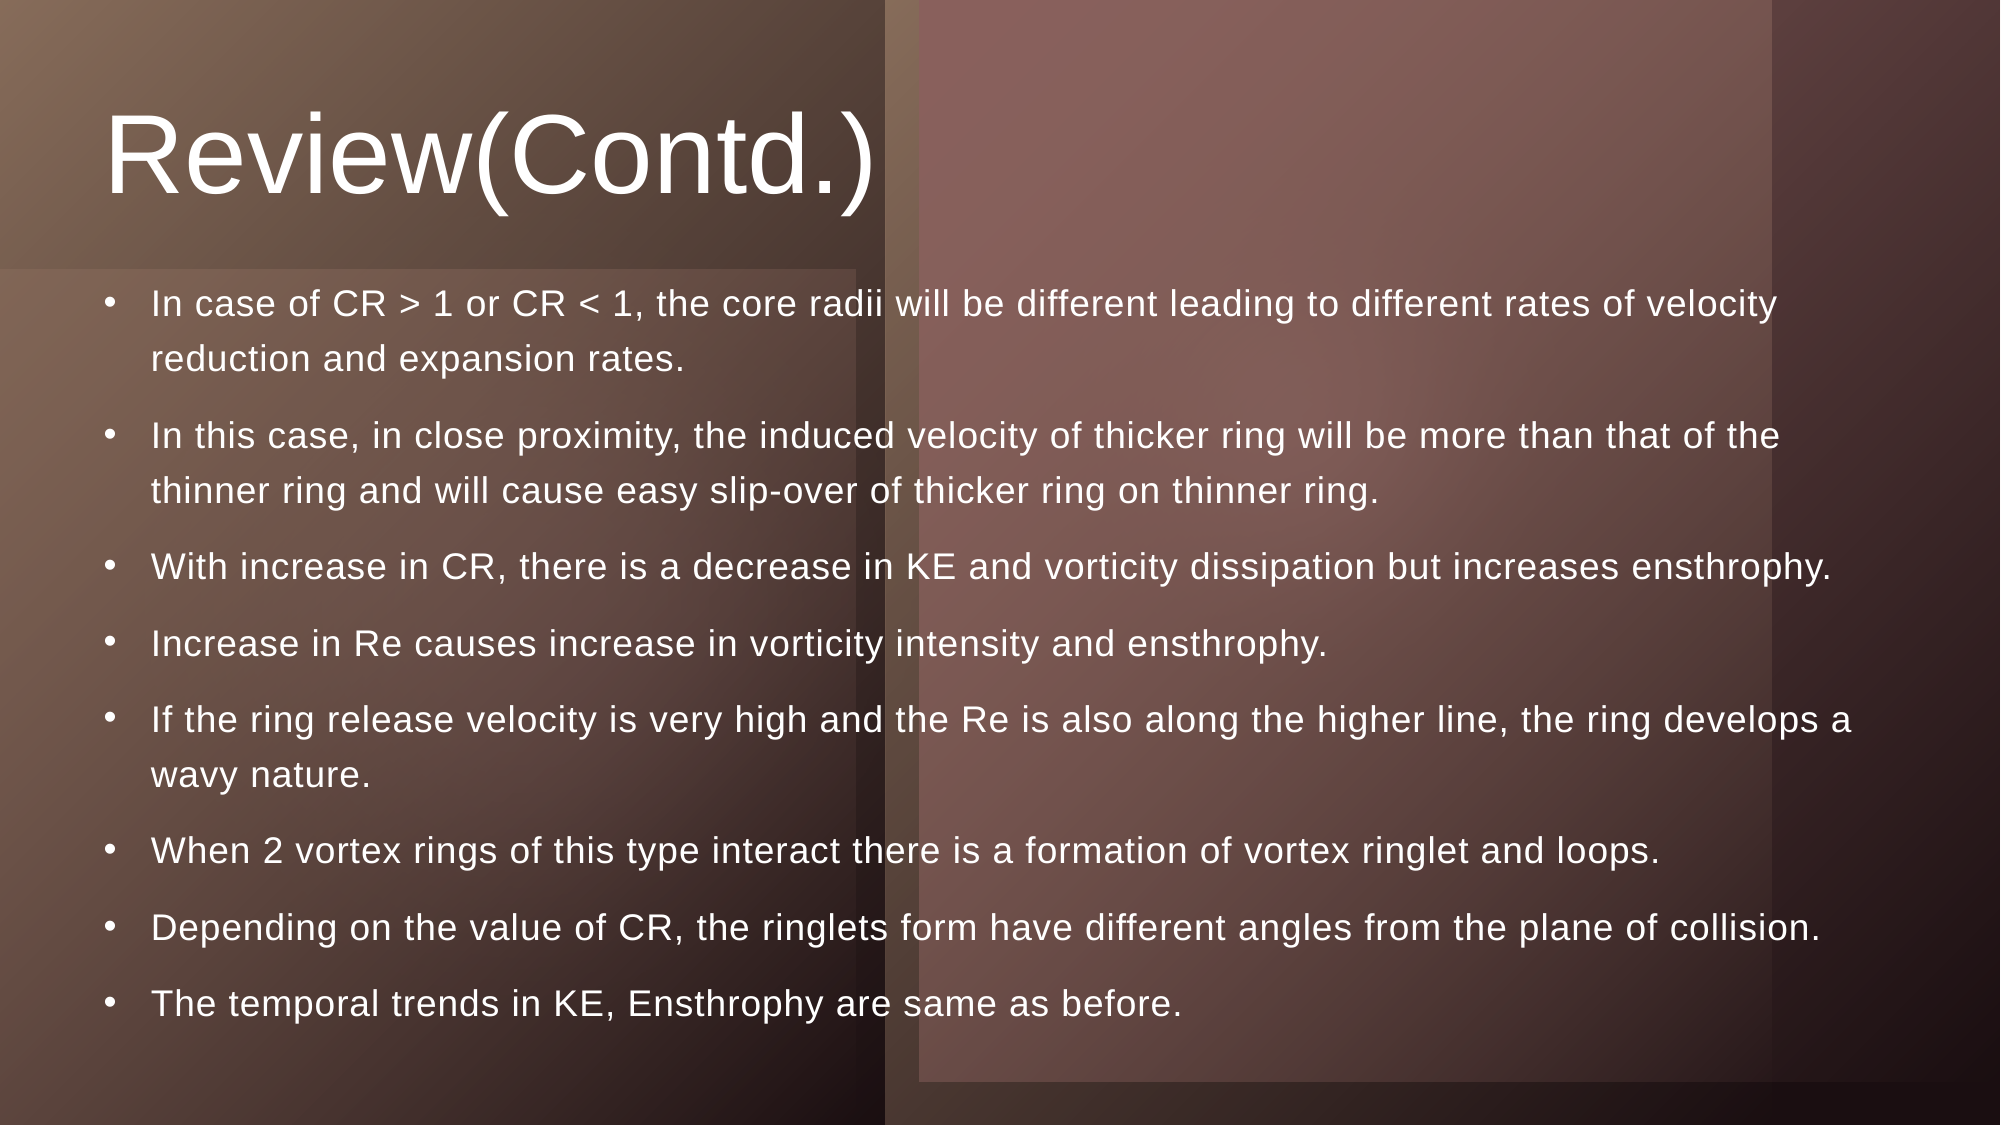

# Review(Contd.)
In case of CR > 1 or CR < 1, the core radii will be different leading to different rates of velocity reduction and expansion rates.
In this case, in close proximity, the induced velocity of thicker ring will be more than that of the thinner ring and will cause easy slip-over of thicker ring on thinner ring.
With increase in CR, there is a decrease in KE and vorticity dissipation but increases ensthrophy.
Increase in Re causes increase in vorticity intensity and ensthrophy.
If the ring release velocity is very high and the Re is also along the higher line, the ring develops a wavy nature.
When 2 vortex rings of this type interact there is a formation of vortex ringlet and loops.
Depending on the value of CR, the ringlets form have different angles from the plane of collision.
The temporal trends in KE, Ensthrophy are same as before.